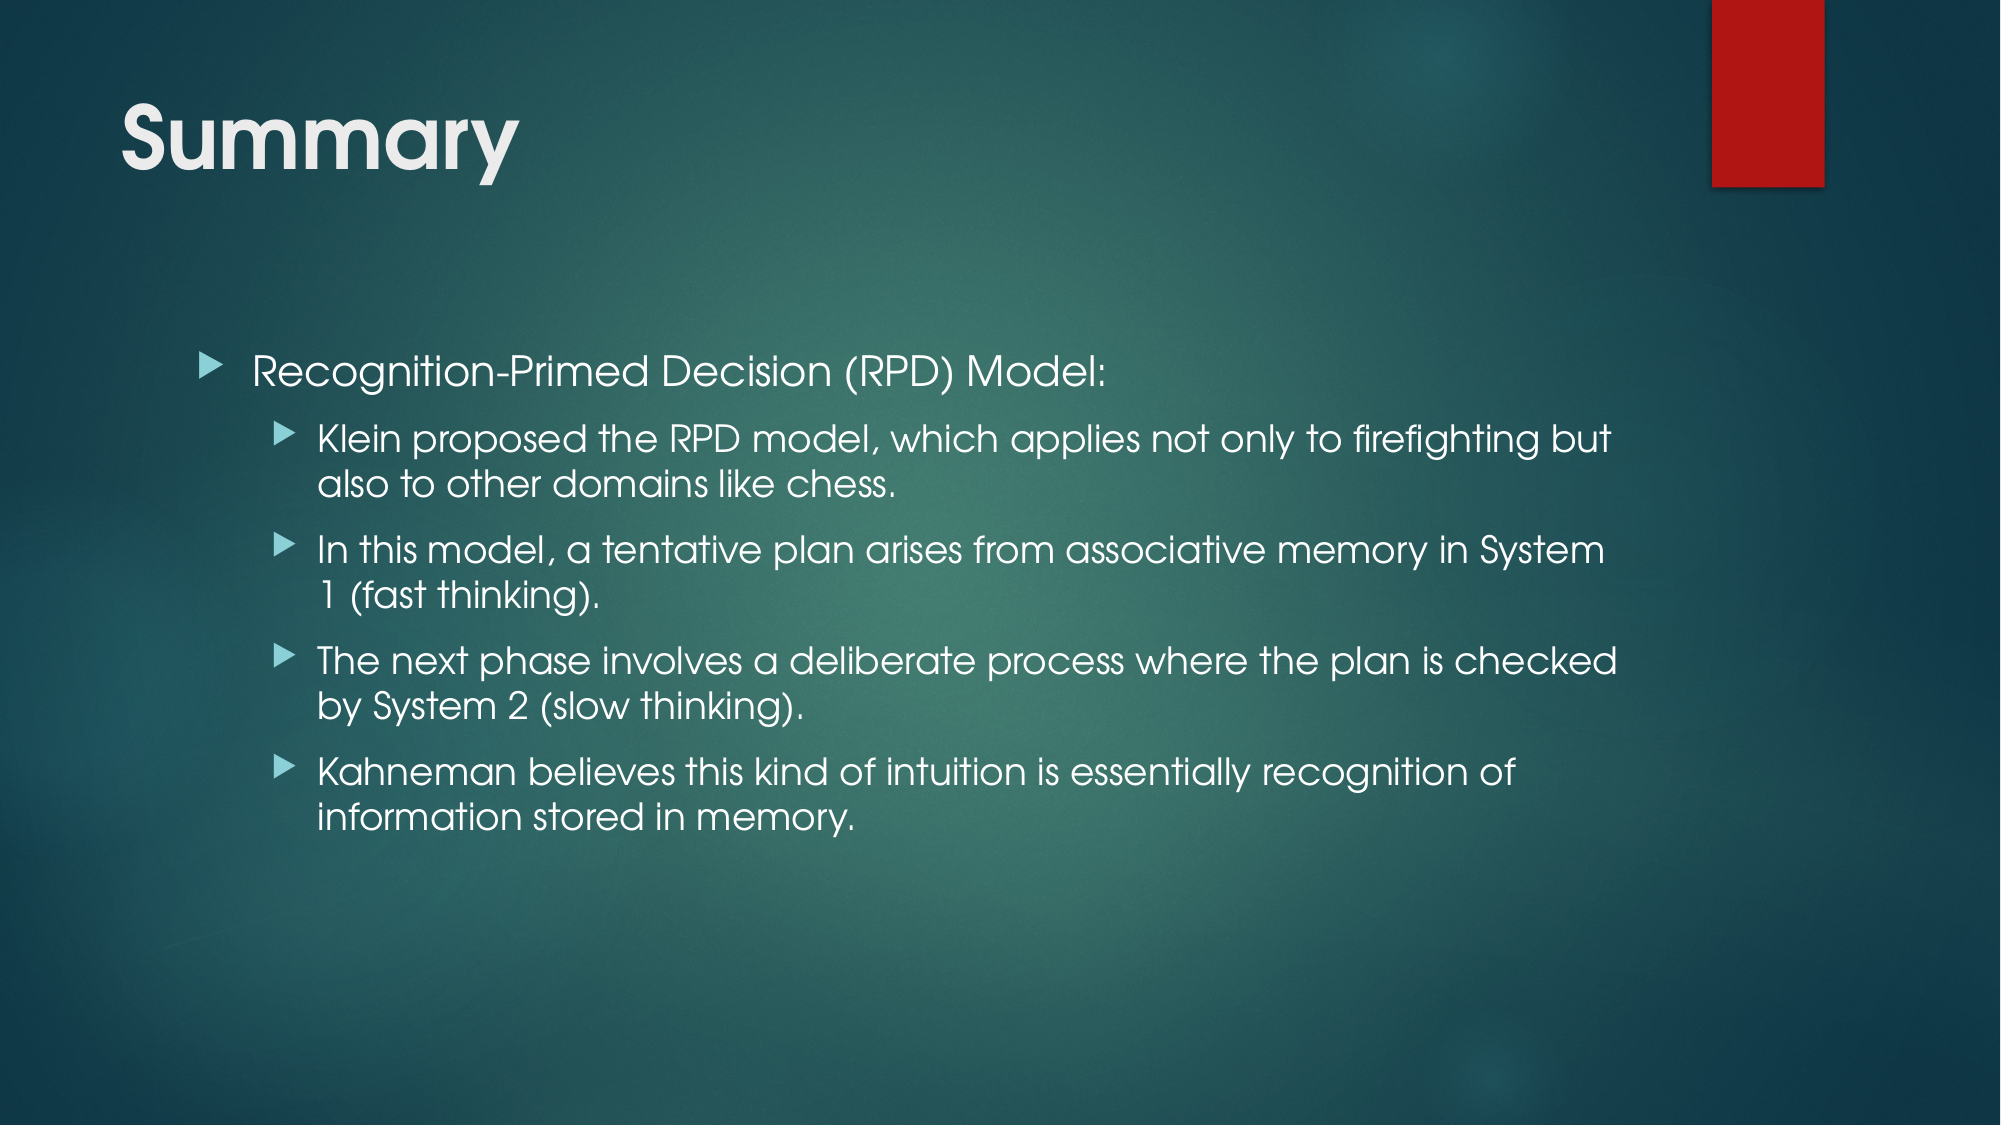

# Summary
Recognition-Primed Decision (RPD) Model:
Klein proposed the RPD model, which applies not only to firefighting but also to other domains like chess.
In this model, a tentative plan arises from associative memory in System 1 (fast thinking).
The next phase involves a deliberate process where the plan is checked by System 2 (slow thinking).
Kahneman believes this kind of intuition is essentially recognition of information stored in memory.